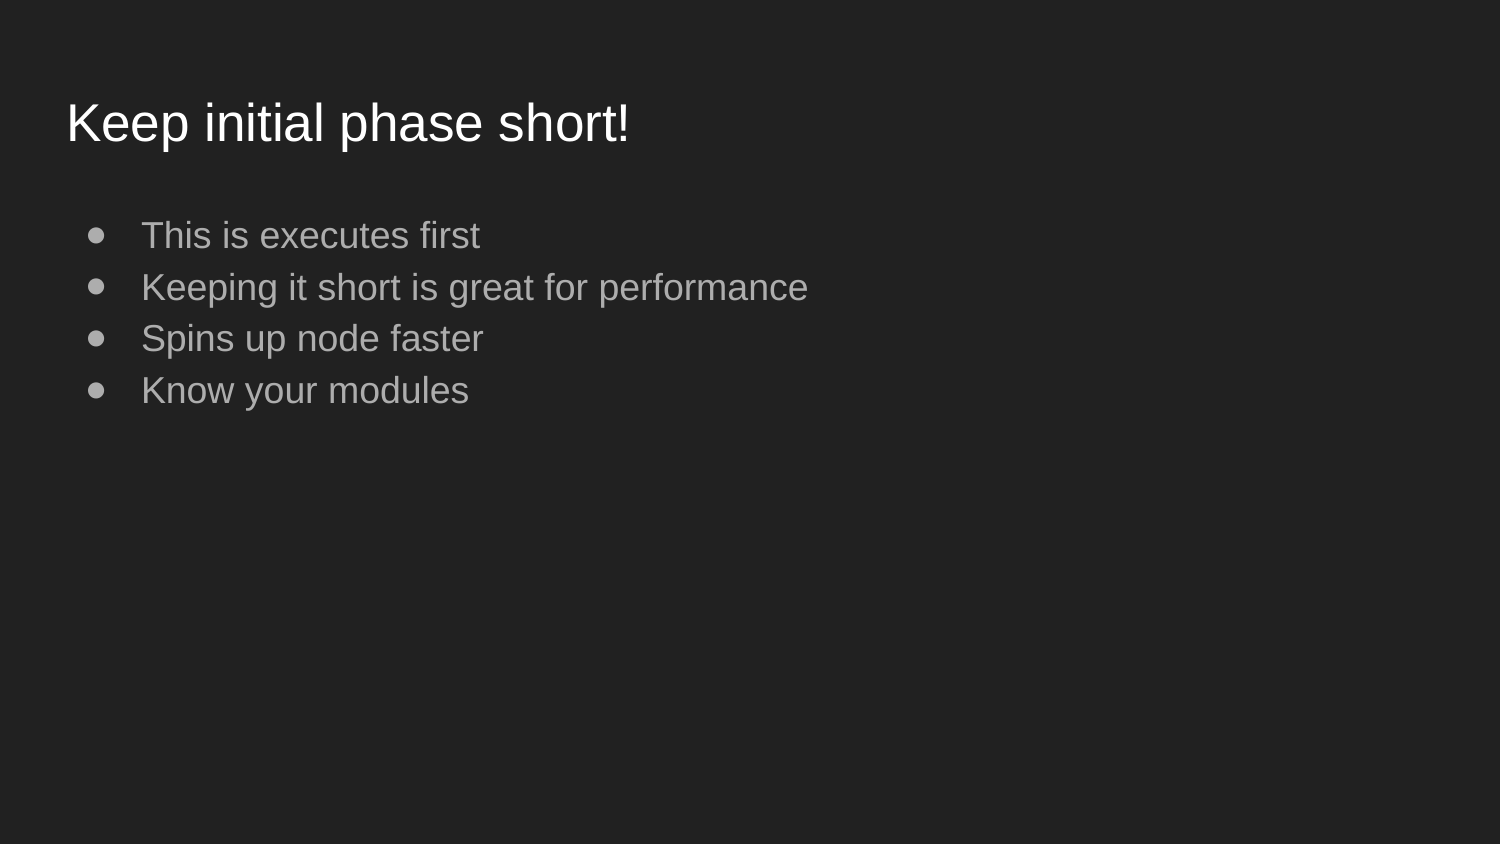

# Keep initial phase short!
This is executes first
Keeping it short is great for performance
Spins up node faster
Know your modules